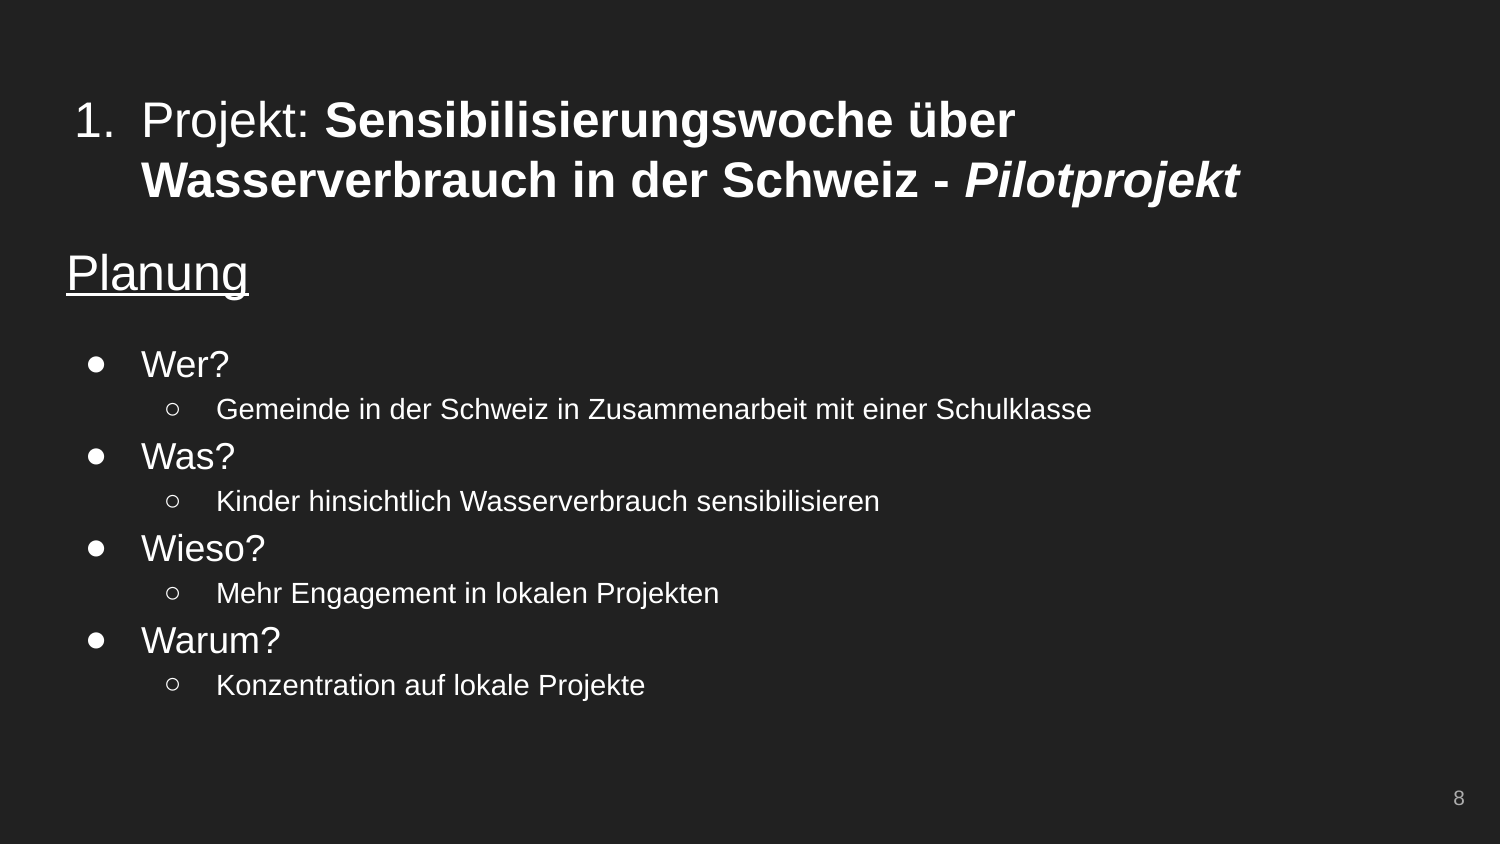

# Projekt: Sensibilisierungswoche über Wasserverbrauch in der Schweiz - Pilotprojekt
Planung
Wer?
Gemeinde in der Schweiz in Zusammenarbeit mit einer Schulklasse
Was?
Kinder hinsichtlich Wasserverbrauch sensibilisieren
Wieso?
Mehr Engagement in lokalen Projekten
Warum?
Konzentration auf lokale Projekte

8